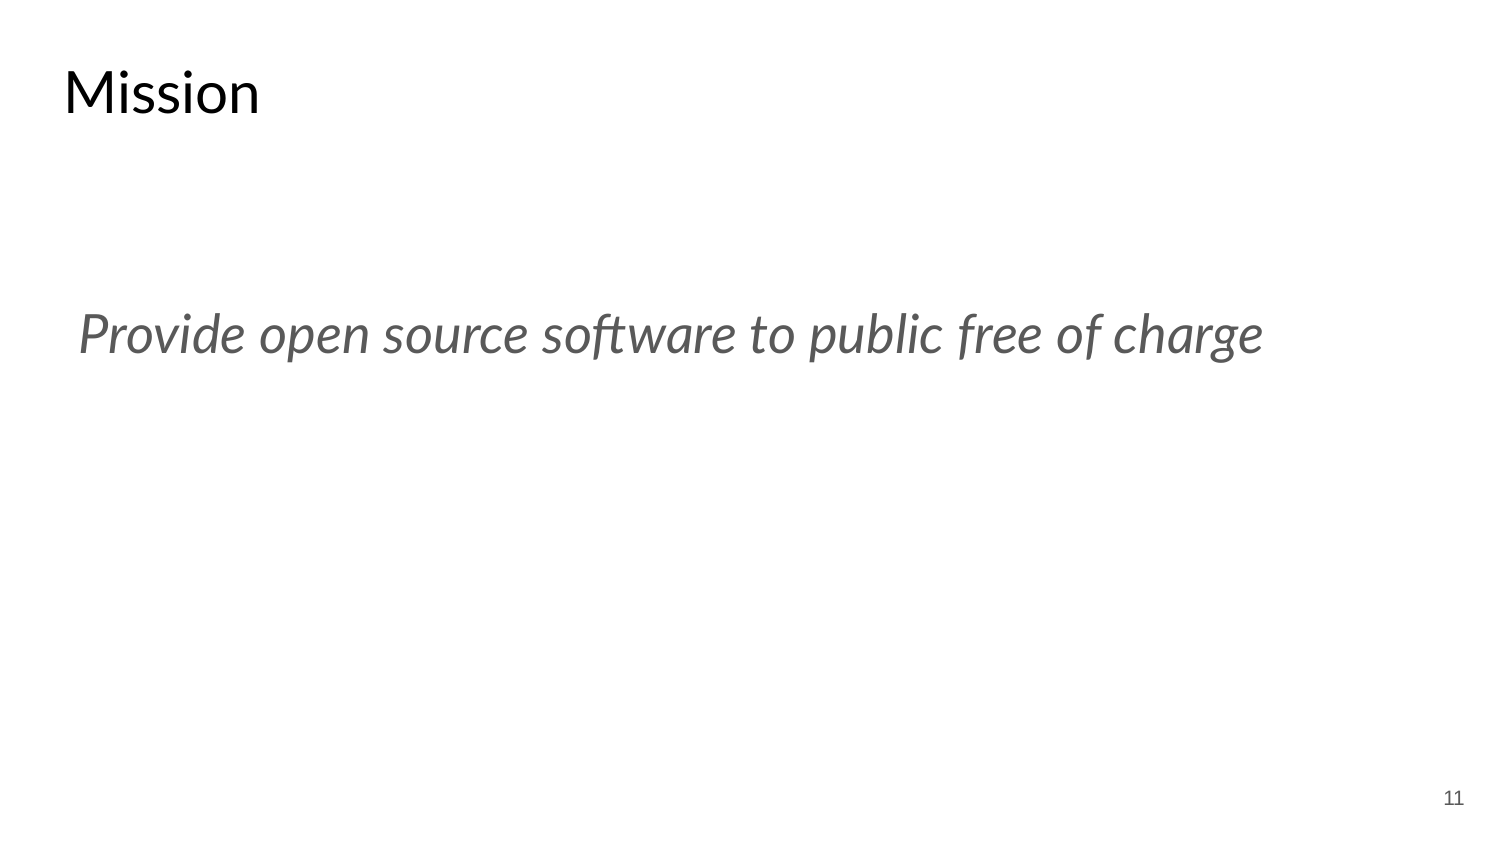

# Mission

Provide open source software to public free of charge

11